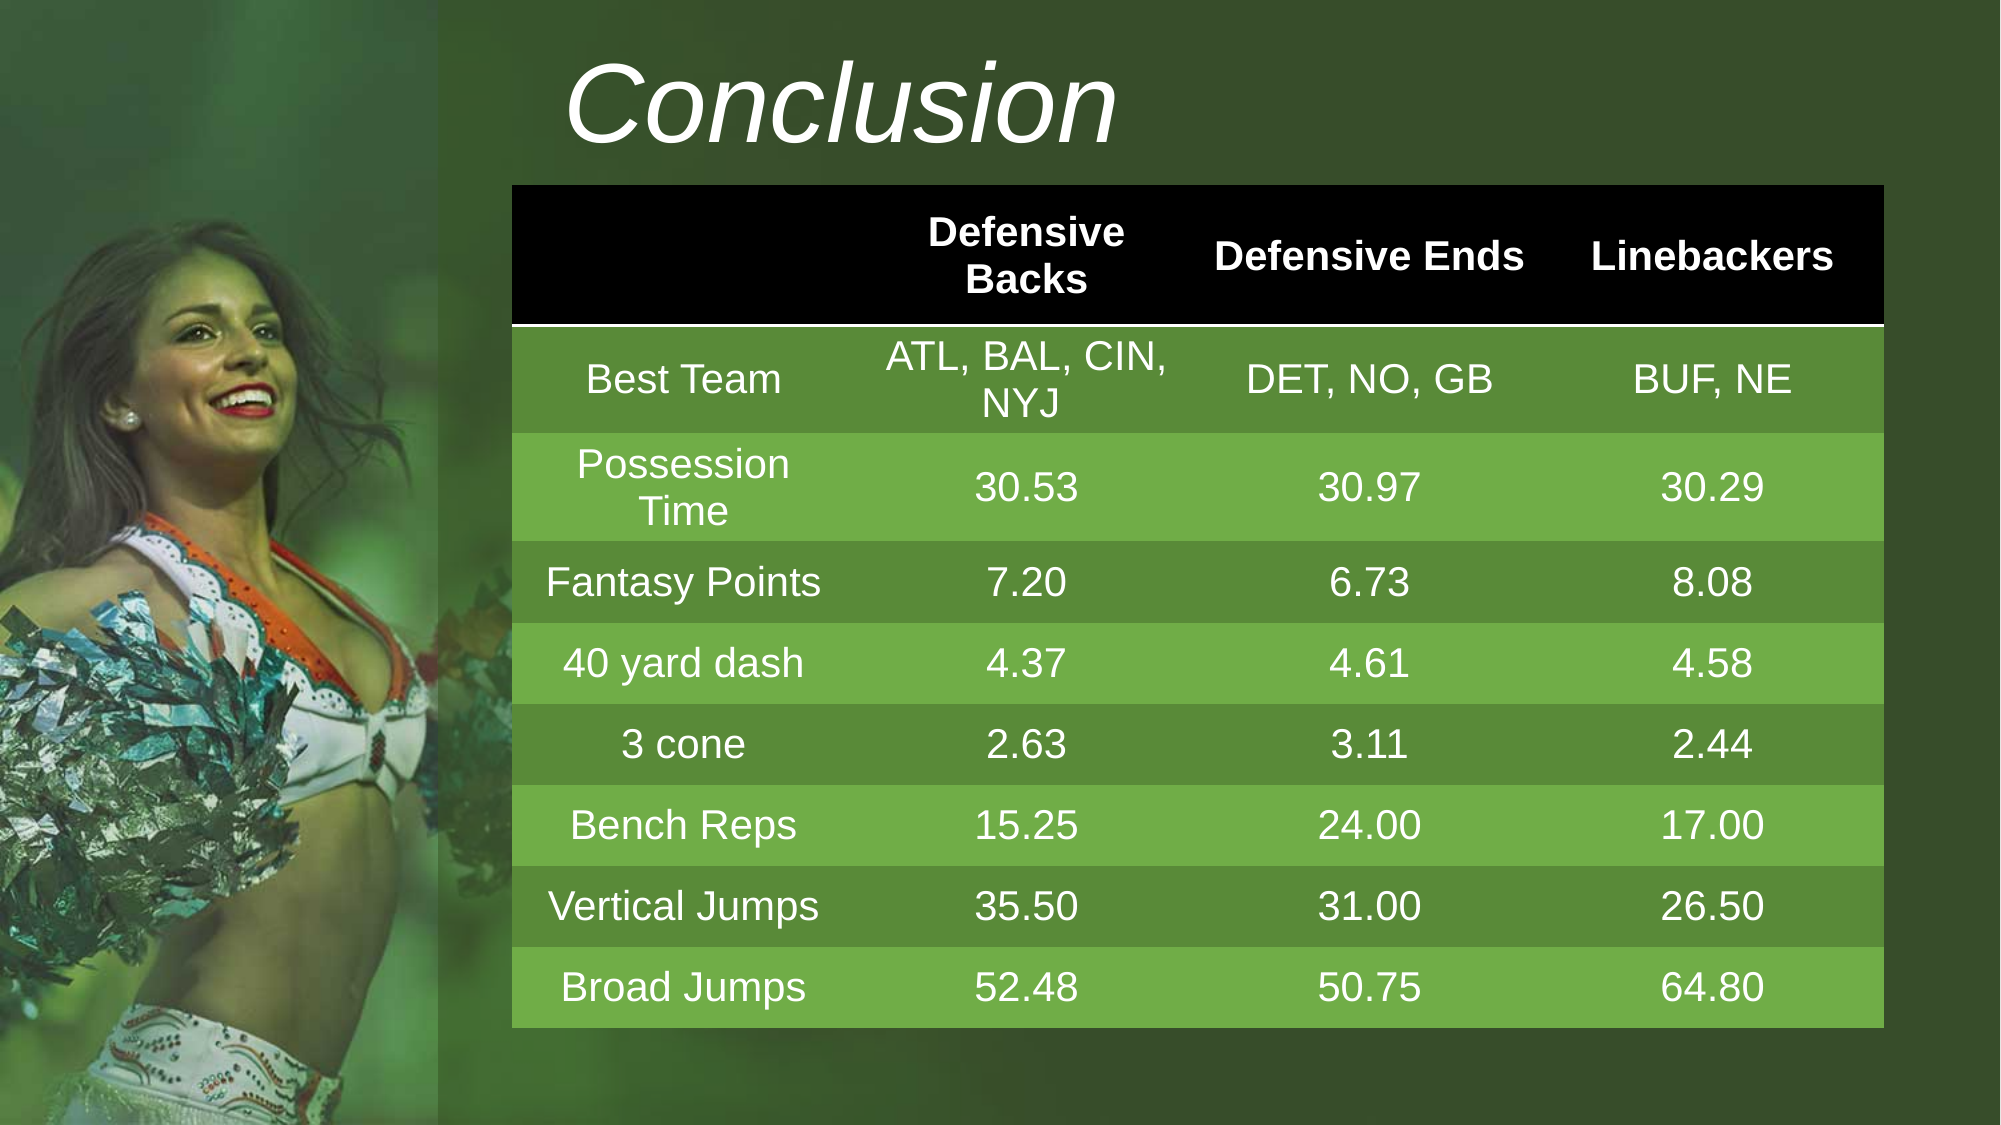

Conclusion
|  | Defensive Backs | Defensive Ends | Linebackers |
| --- | --- | --- | --- |
| Best Team | ATL, BAL, CIN, NYJ | DET, NO, GB | BUF, NE |
| Possession Time | 30.53 | 30.97 | 30.29 |
| Fantasy Points | 7.20 | 6.73 | 8.08 |
| 40 yard dash | 4.37 | 4.61 | 4.58 |
| 3 cone | 2.63 | 3.11 | 2.44 |
| Bench Reps | 15.25 | 24.00 | 17.00 |
| Vertical Jumps | 35.50 | 31.00 | 26.50 |
| Broad Jumps | 52.48 | 50.75 | 64.80 |